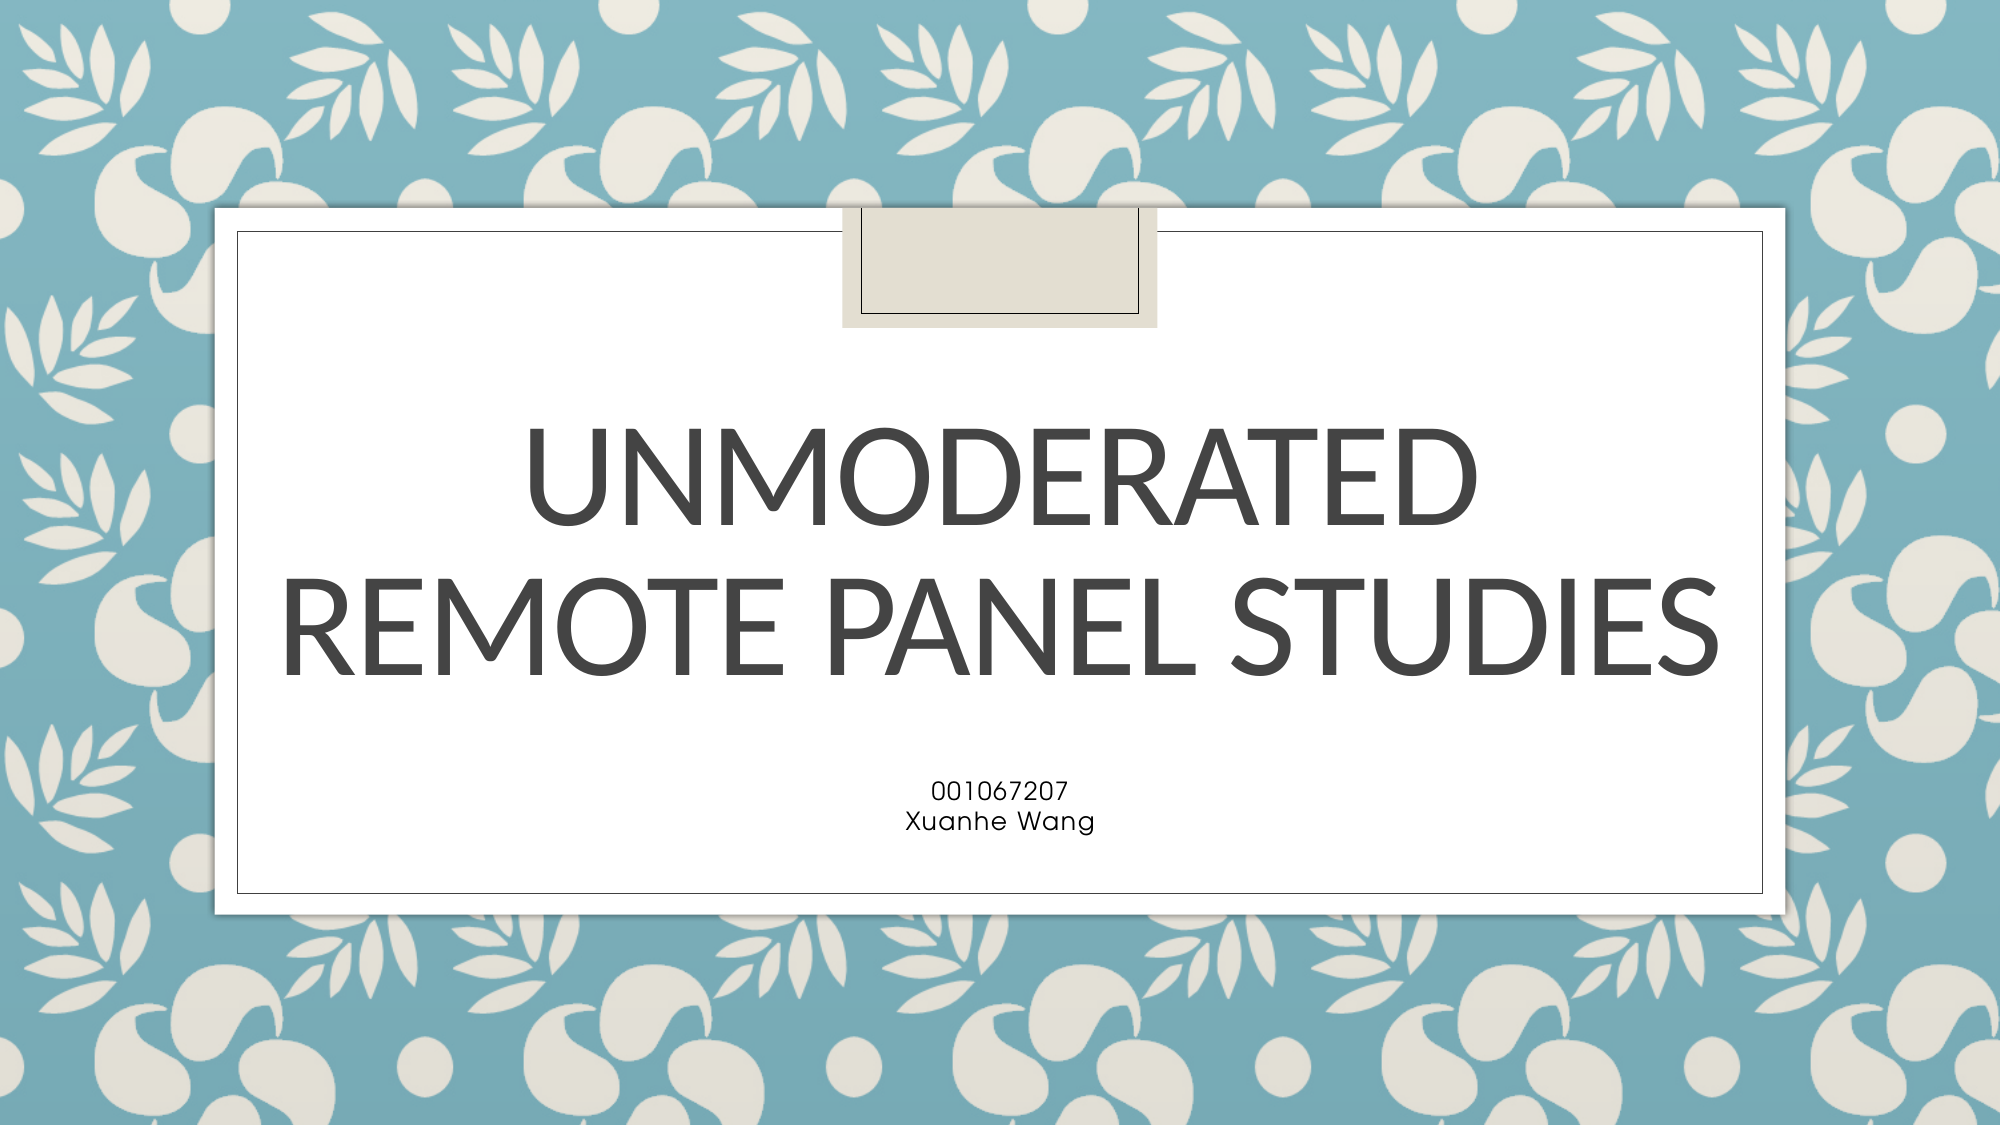

# Unmoderated Remote Panel Studies
001067207
Xuanhe Wang